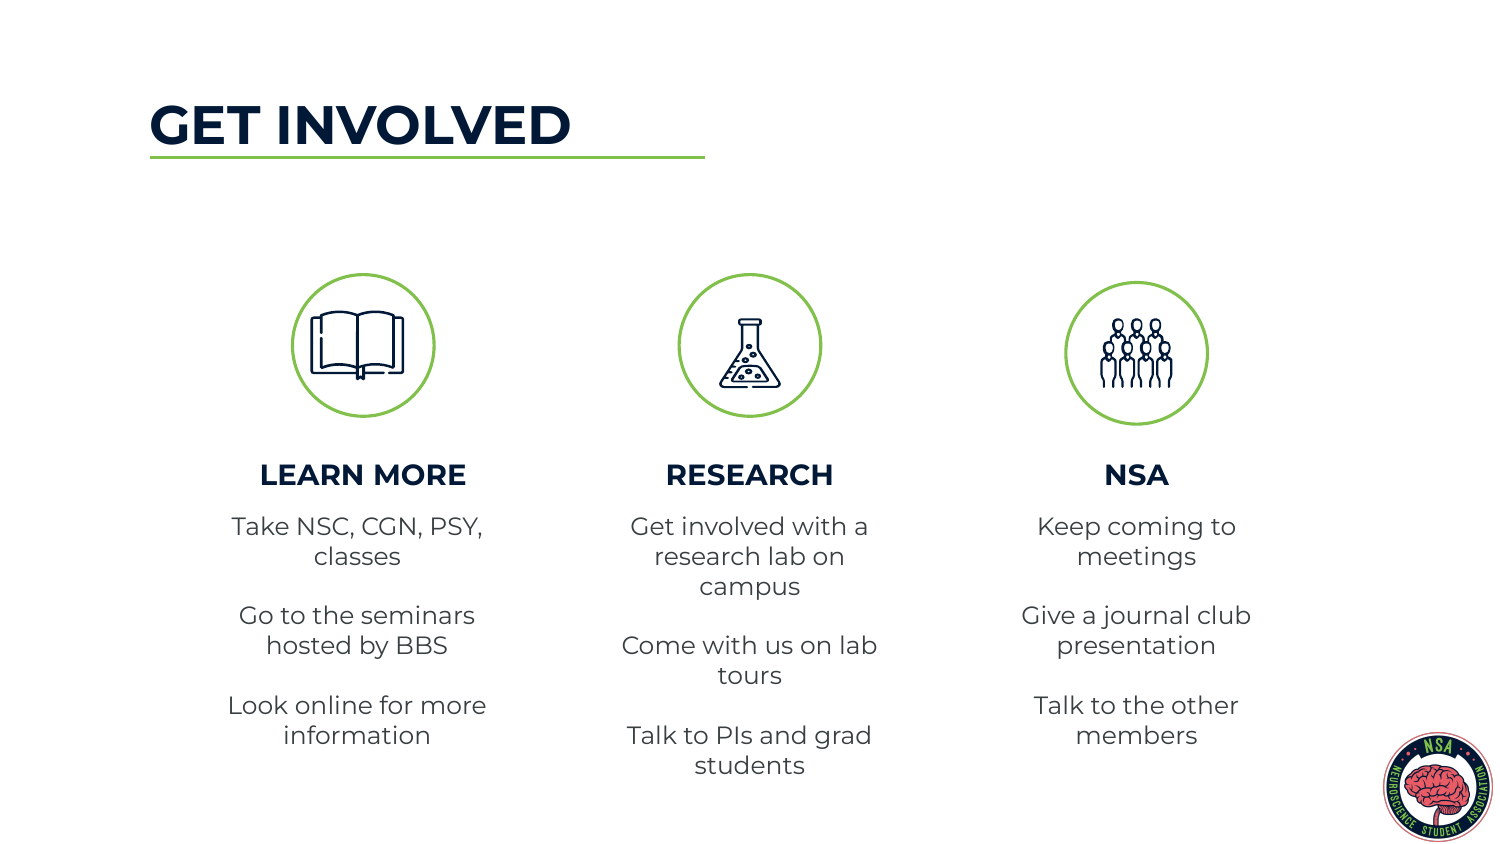

# GET INVOLVED

LEARN MORE
RESEARCH
NSA
Take NSC, CGN, PSY, classes

Go to the seminars hosted by BBS

Look online for more information
Get involved with a research lab on campus

Come with us on lab tours

Talk to PIs and grad students
Keep coming to meetings

Give a journal club presentation

Talk to the other members